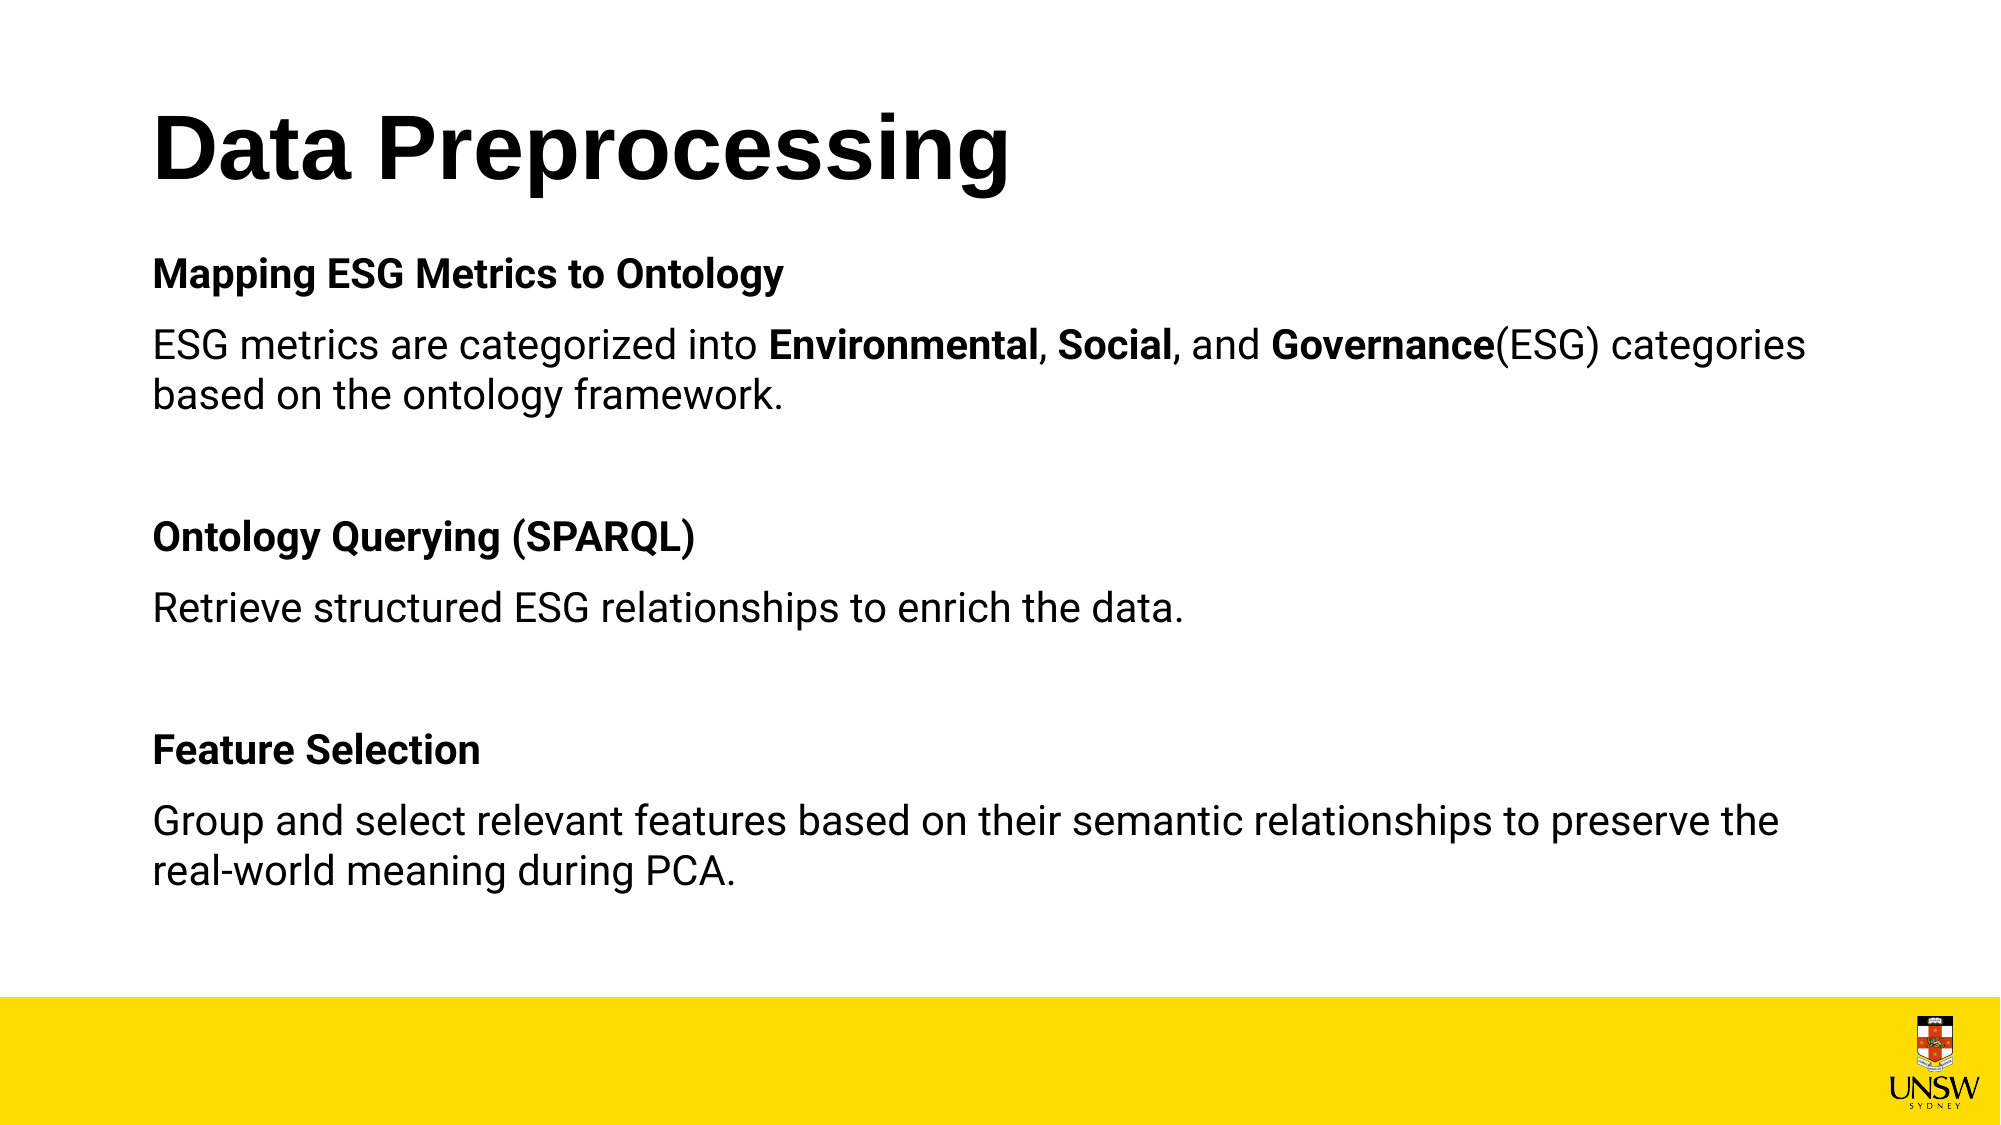

# Data Preprocessing
Mapping ESG Metrics to Ontology
ESG metrics are categorized into Environmental, Social, and Governance(ESG) categories based on the ontology framework.

Ontology Querying (SPARQL)
Retrieve structured ESG relationships to enrich the data.

Feature Selection
Group and select relevant features based on their semantic relationships to preserve the real-world meaning during PCA.